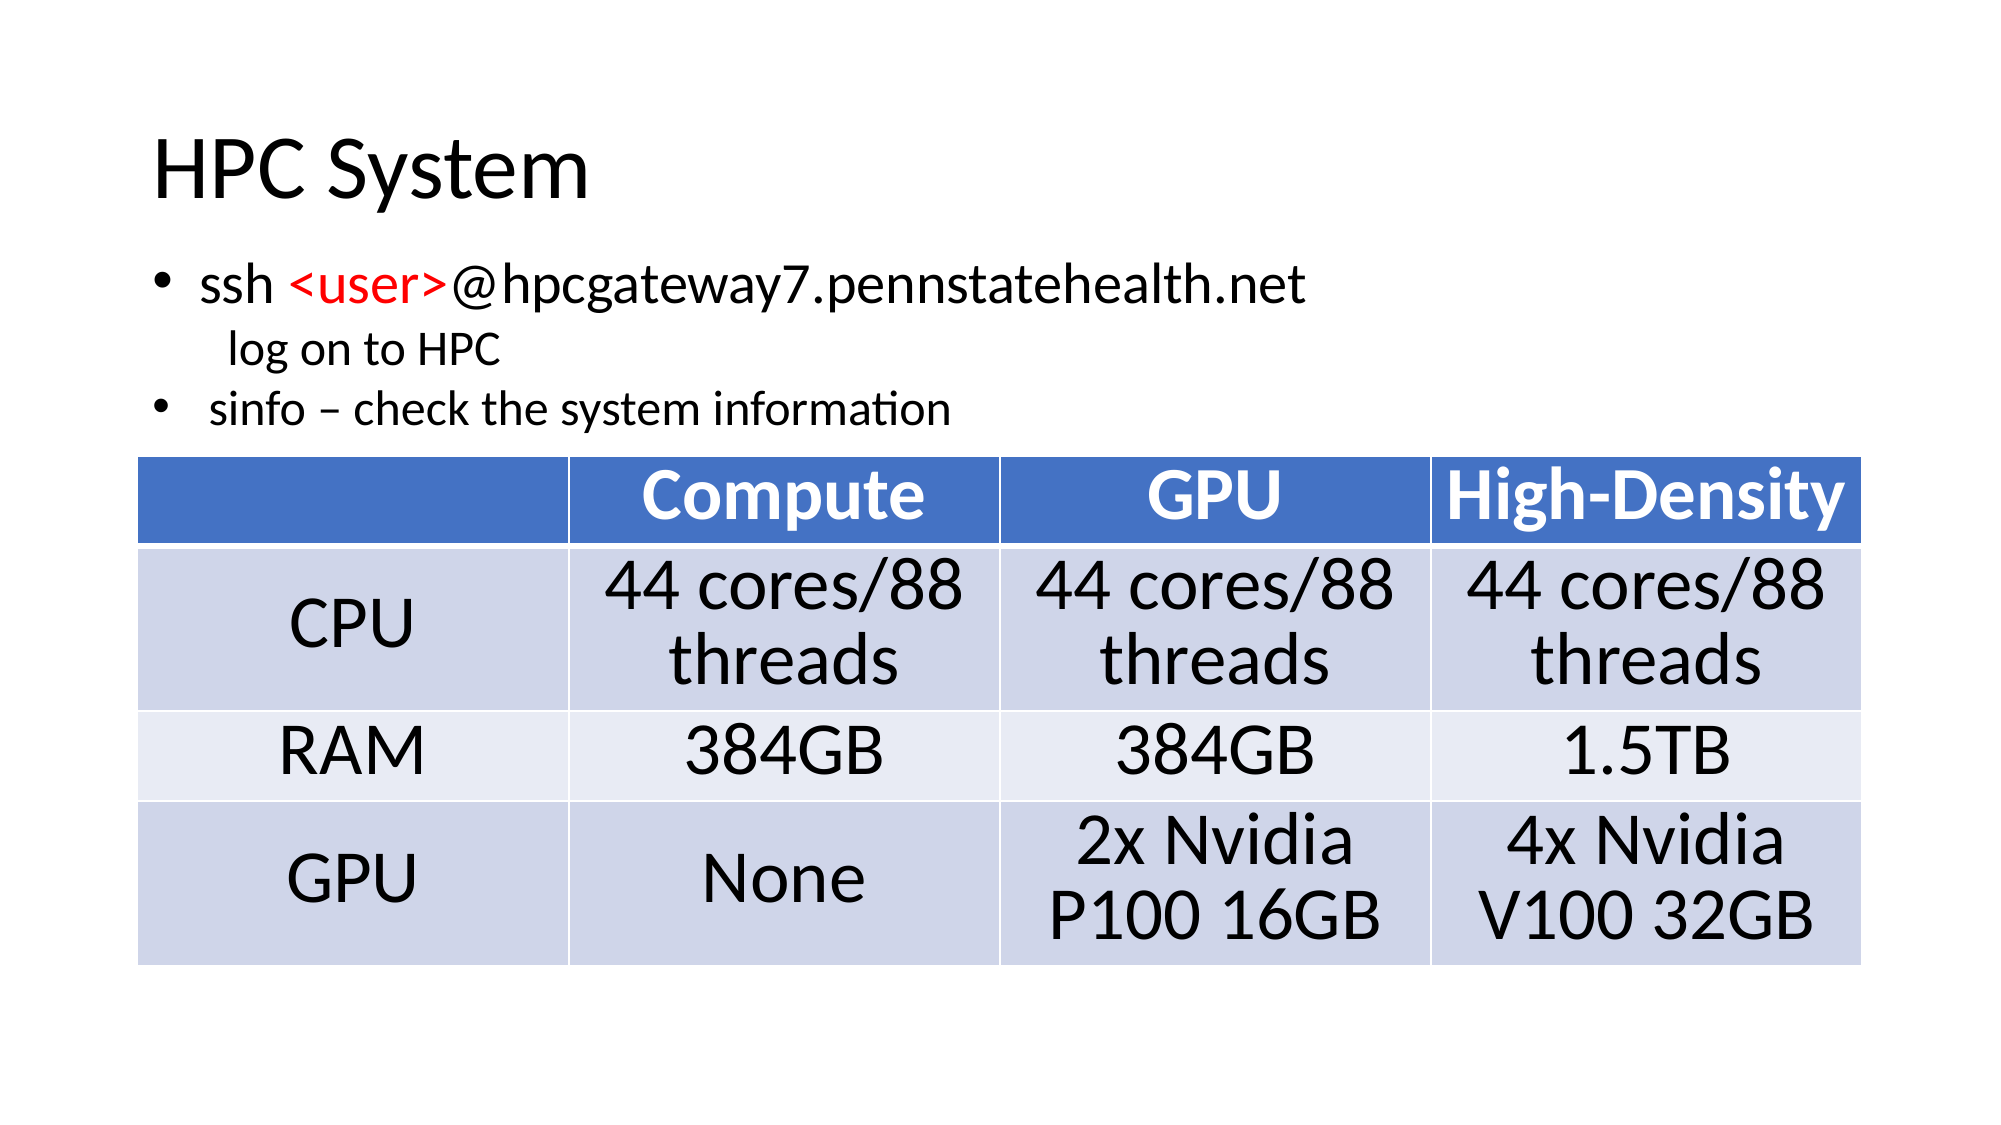

# HPC System
ssh <user>@hpcgateway7.pennstatehealth.net
log on to HPC
sinfo – check the system information
|  | Compute | GPU | High-Density |
| --- | --- | --- | --- |
| CPU | 44 cores/88 threads | 44 cores/88 threads | 44 cores/88 threads |
| RAM | 384GB | 384GB | 1.5TB |
| GPU | None | 2x Nvidia P100 16GB | 4x Nvidia V100 32GB |